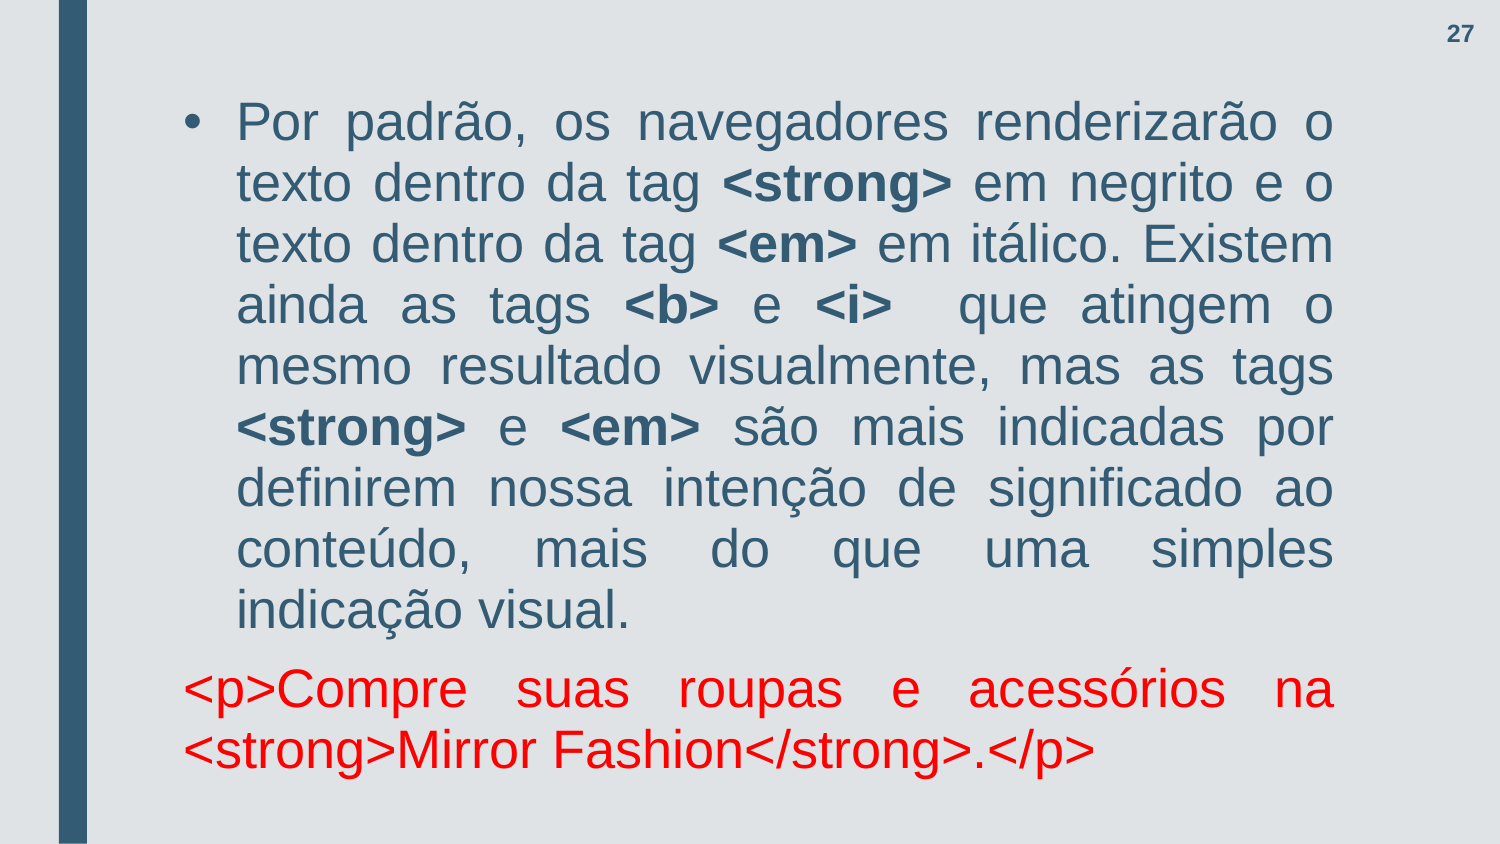

27
Por padrão, os navegadores renderizarão o texto dentro da tag <strong> em negrito e o texto dentro da tag <em> em itálico. Existem ainda as tags <b> e <i>  que atingem o mesmo resultado visualmente, mas as tags <strong> e <em> são mais indicadas por definirem nossa intenção de significado ao conteúdo, mais do que uma simples indicação visual.
<p>Compre suas roupas e acessórios na <strong>Mirror Fashion</strong>.</p>